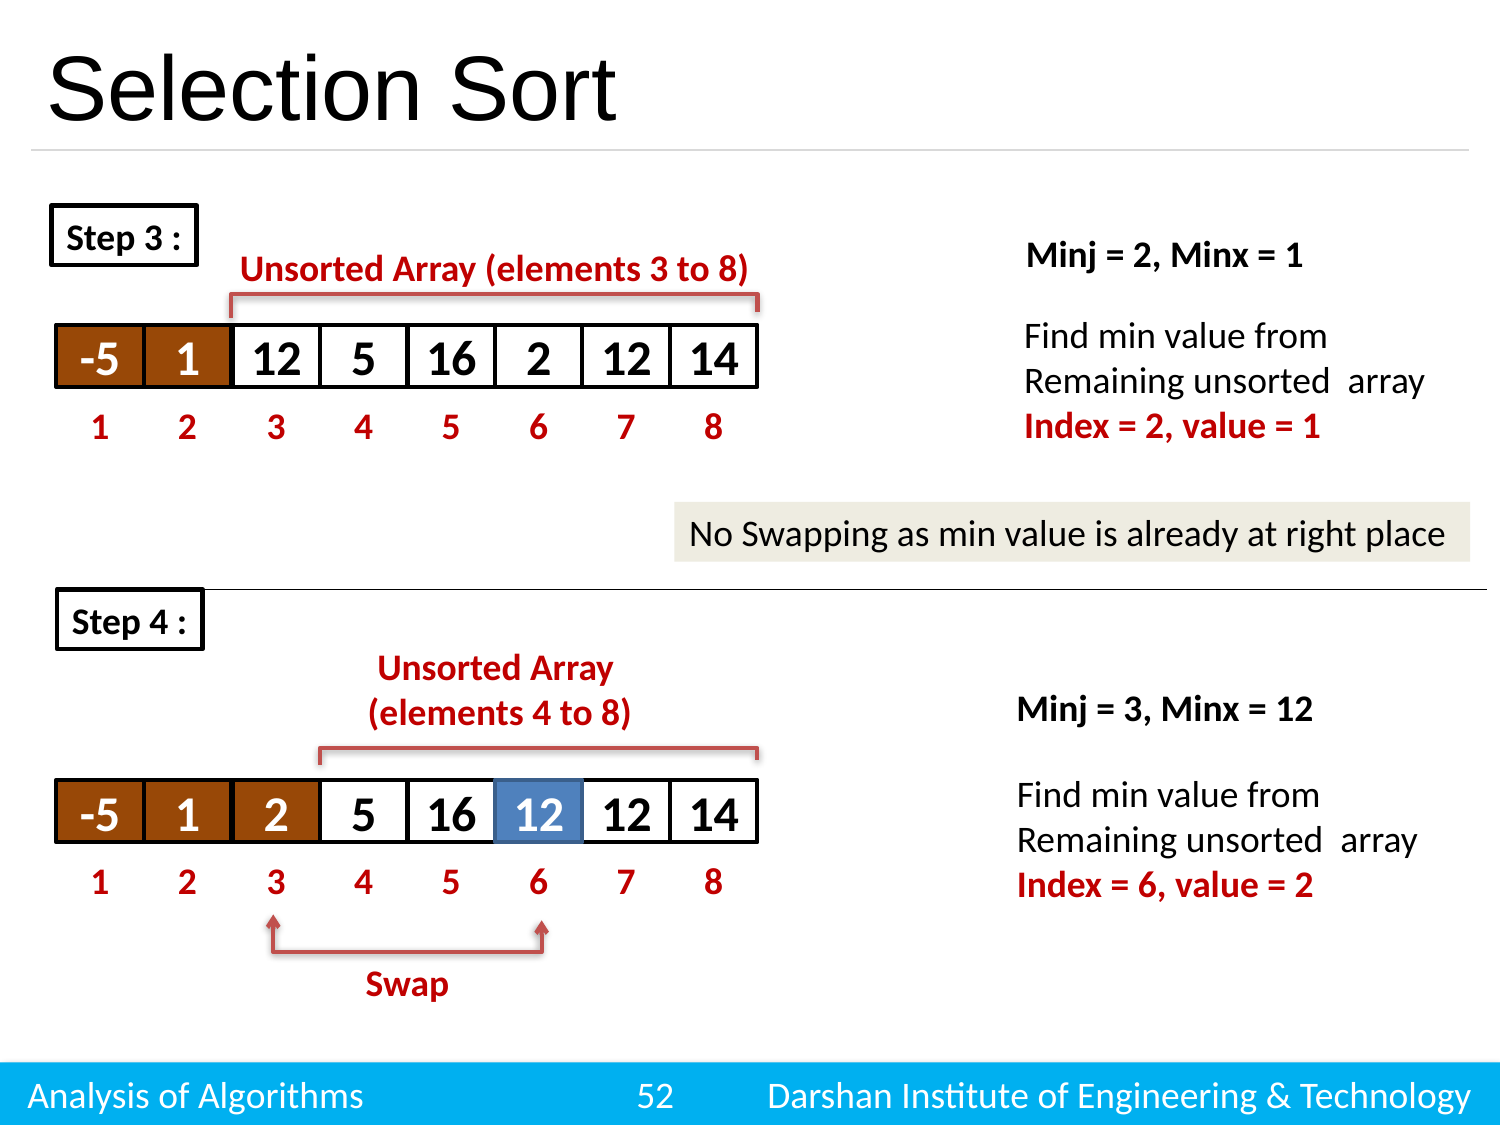

# Selection Sort
Step 3 :
Minj = 2, Minx = 1
Unsorted Array (elements 3 to 8)

Find min value from
Remaining unsorted  array
Index = 2, value = 1
-5
1
1
12
5
16
2
12
14
1
2
3
4
5
6
7
8
No Swapping as min value is already at right place
Step 4 :
Unsorted Array
(elements 4 to 8)
Minj = 3, Minx = 12

Find min value from
Remaining unsorted  array
Index = 6, value = 2
-5
1
12
2
5
16
2
12
12
14
1
2
3
4
5
6
7
8

Swap